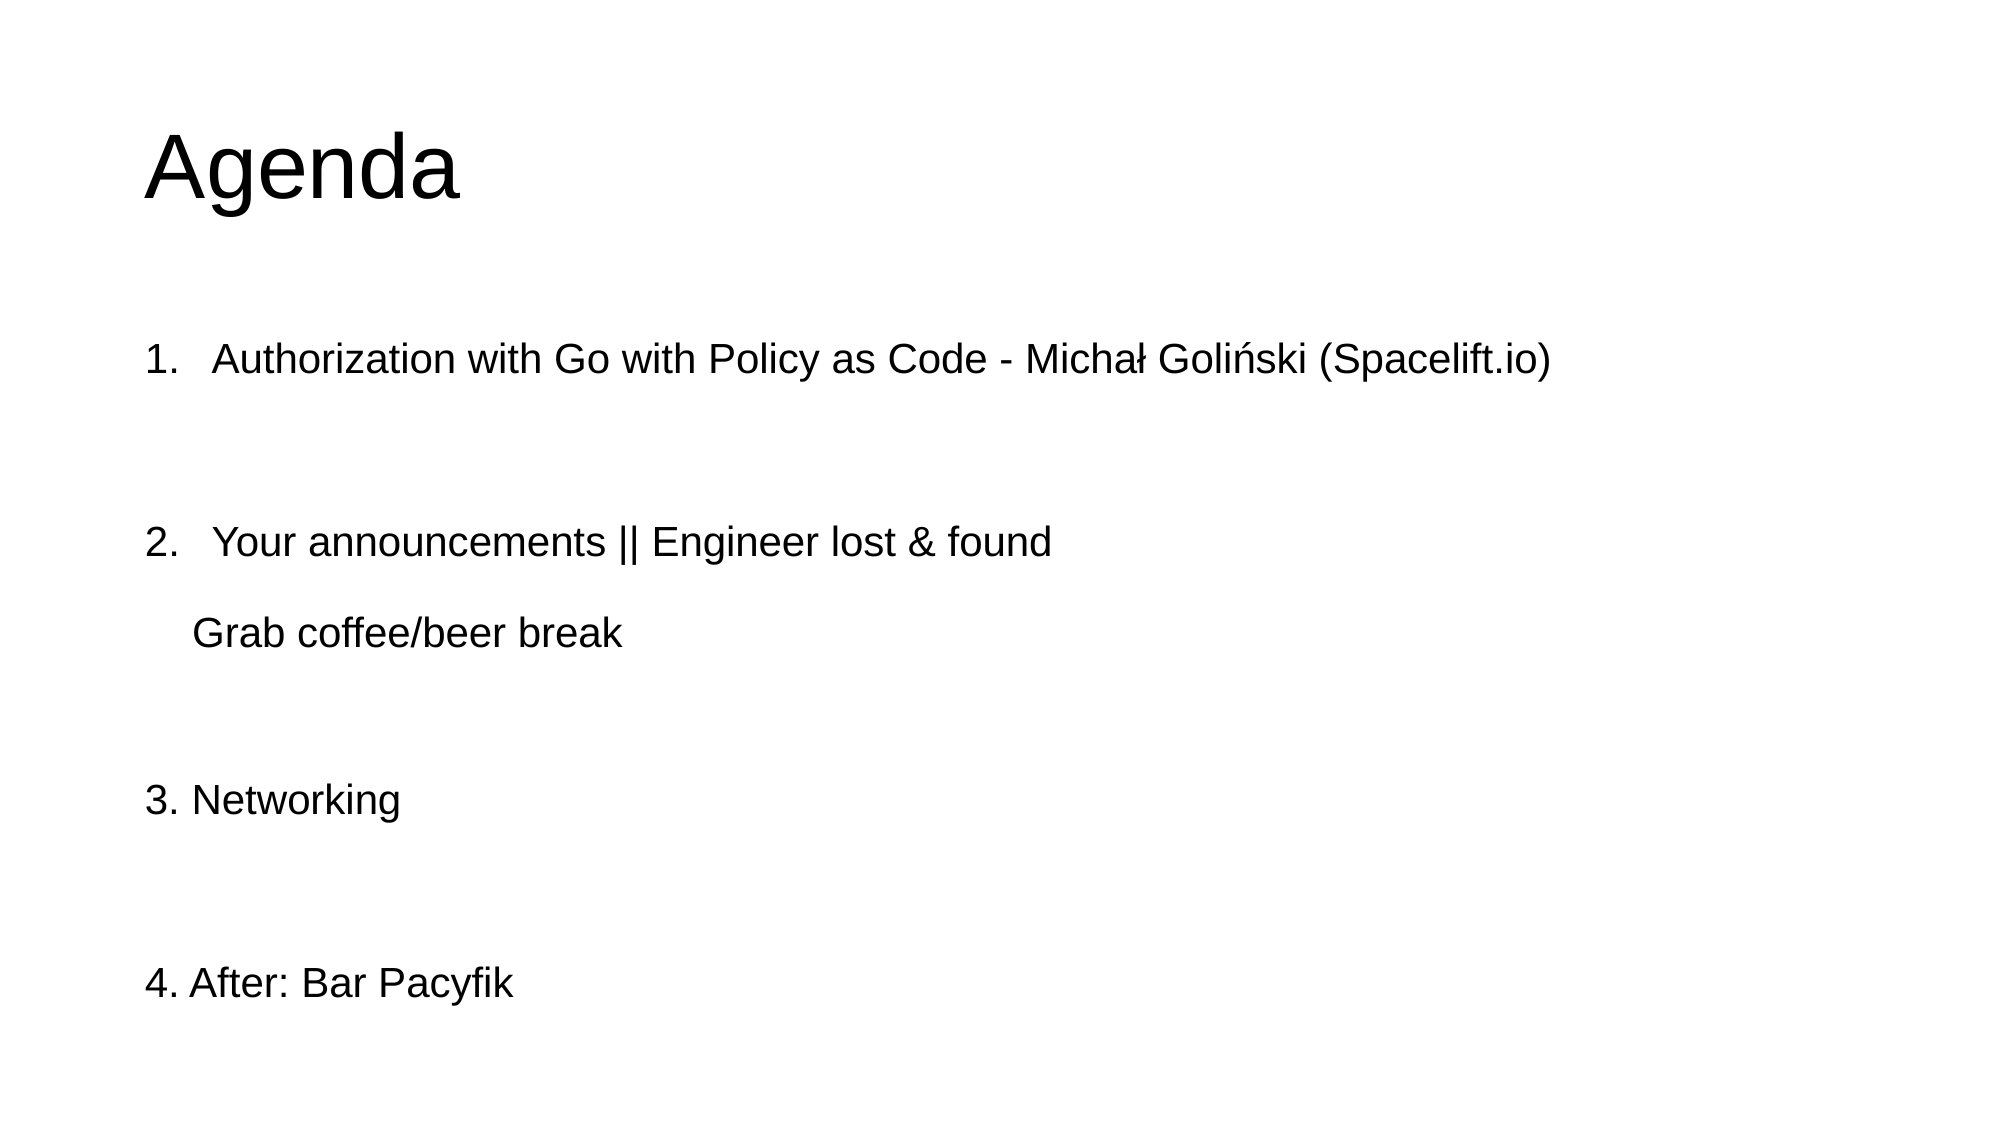

# Agenda
Authorization with Go with Policy as Code - Michał Goliński (Spacelift.io)

Your announcements || Engineer lost & found
    Grab coffee/beer break
3. Networking

4. After: Bar Pacyfik